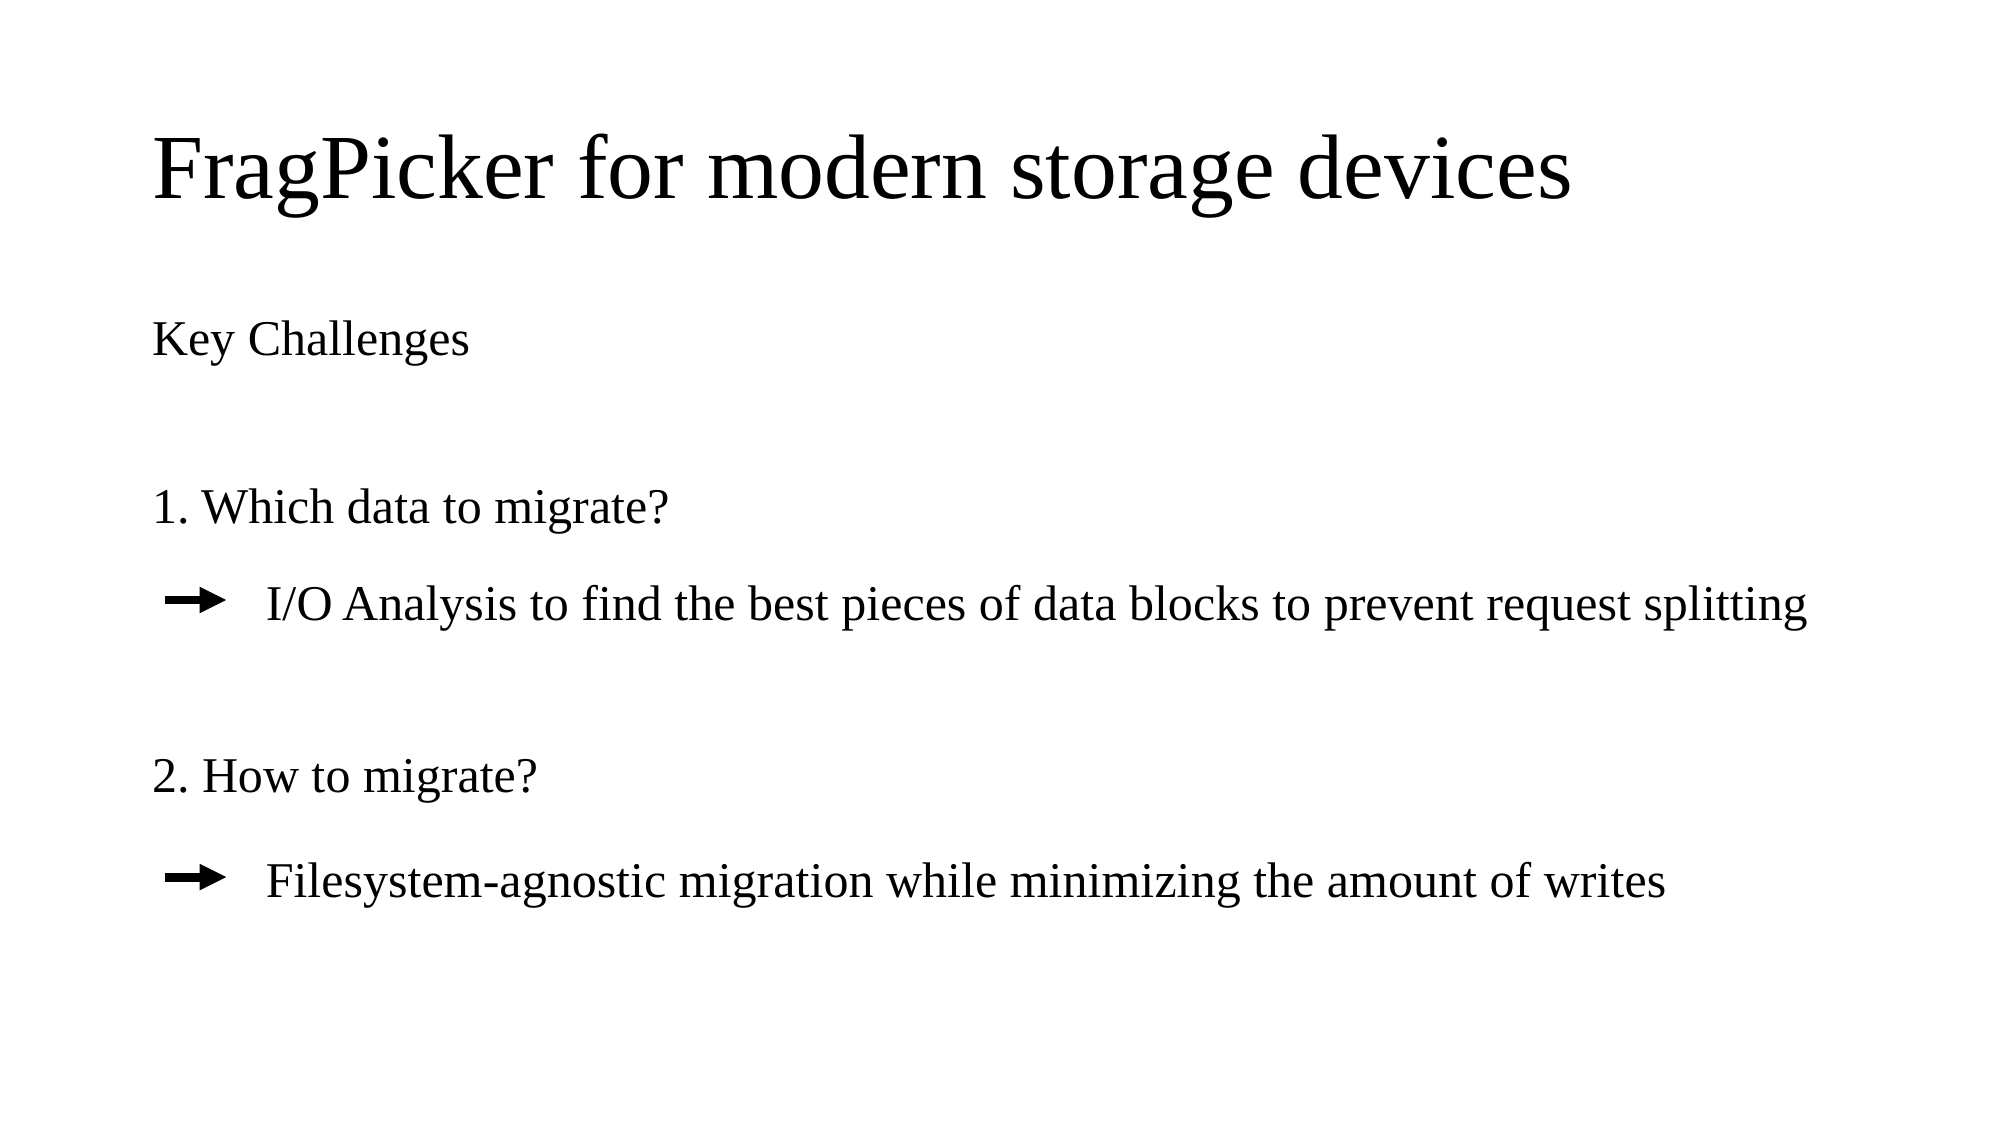

# FragPicker for modern storage devices
Key Challenges
1. Which data to migrate?
I/O Analysis to find the best pieces of data blocks to prevent request splitting
2. How to migrate?
Filesystem-agnostic migration while minimizing the amount of writes